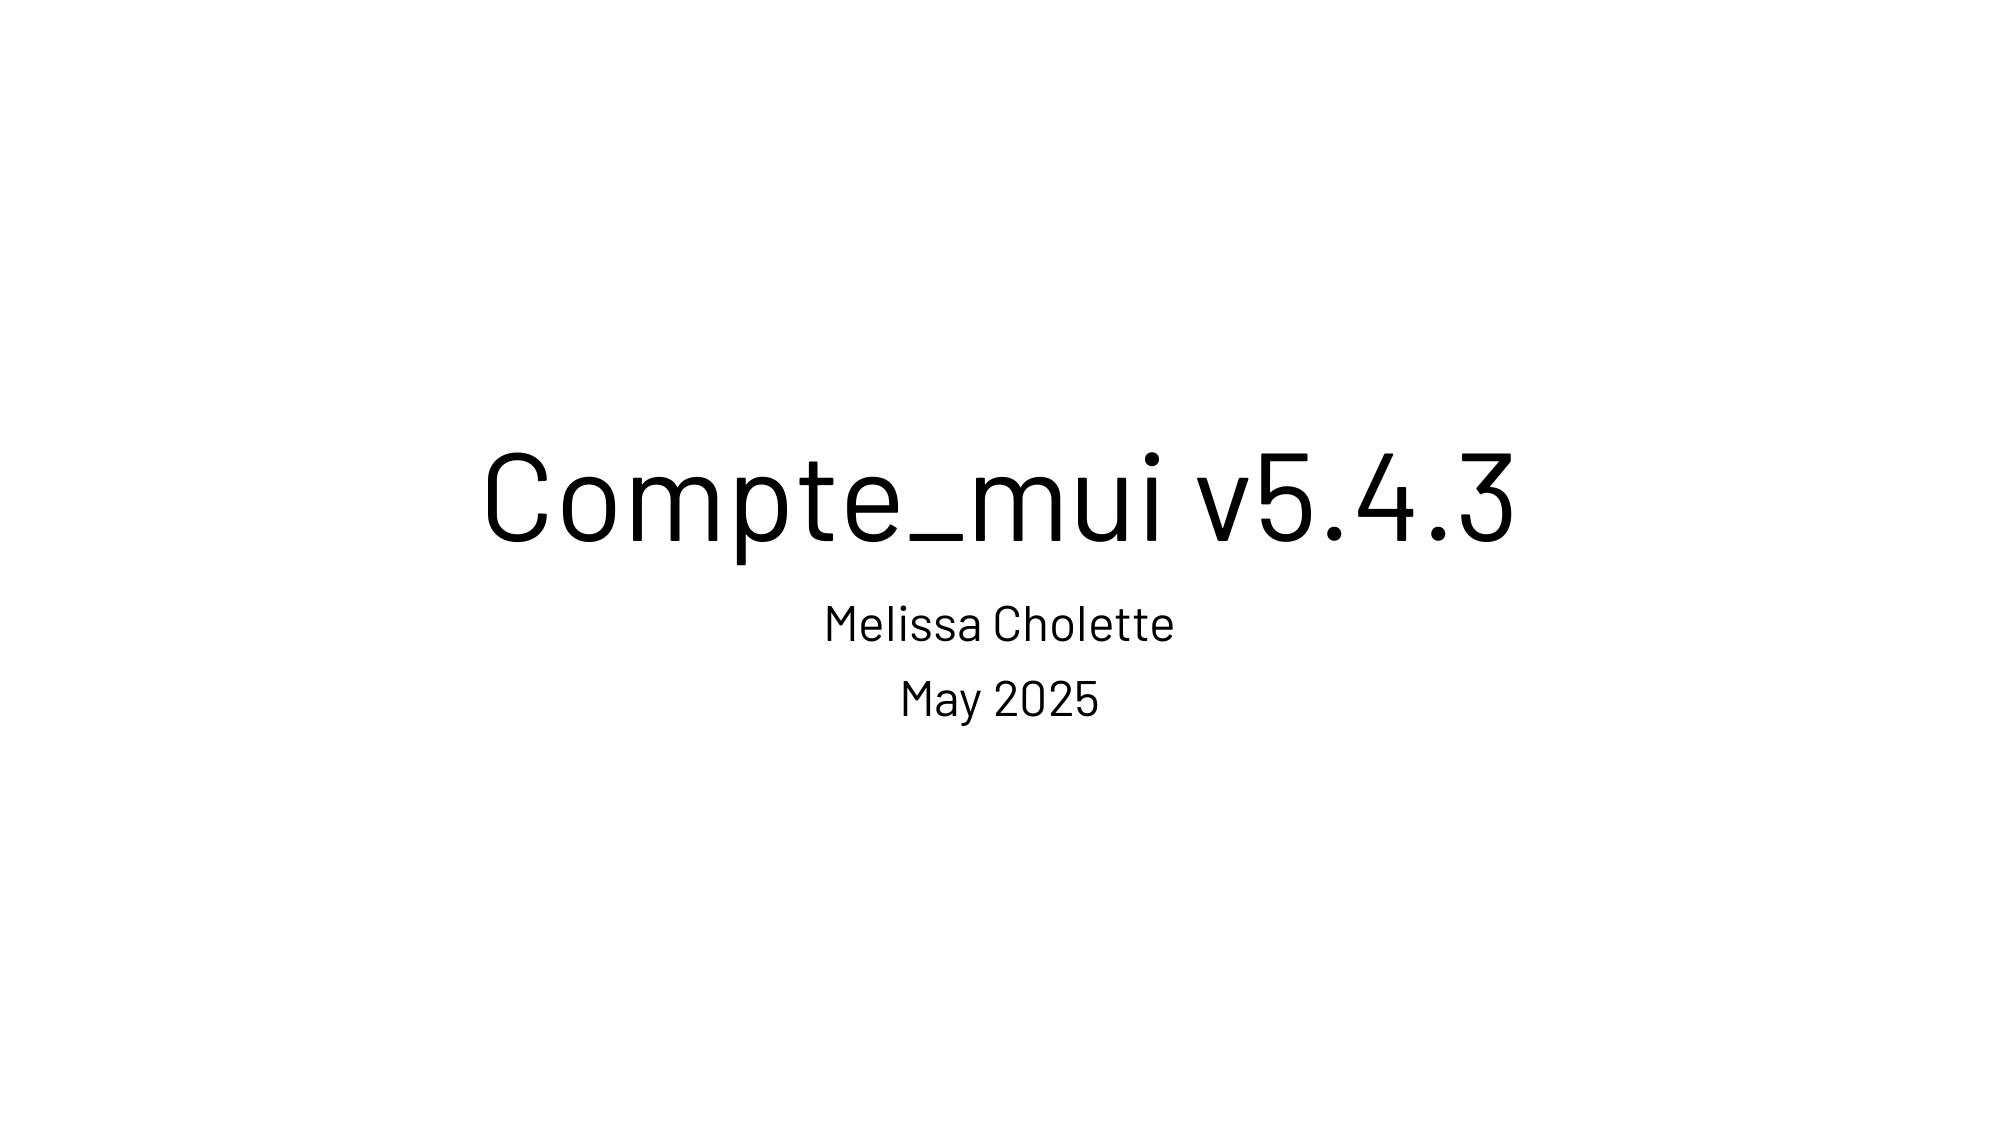

# Compte_mui v5.4.3
Melissa Cholette
May 2025